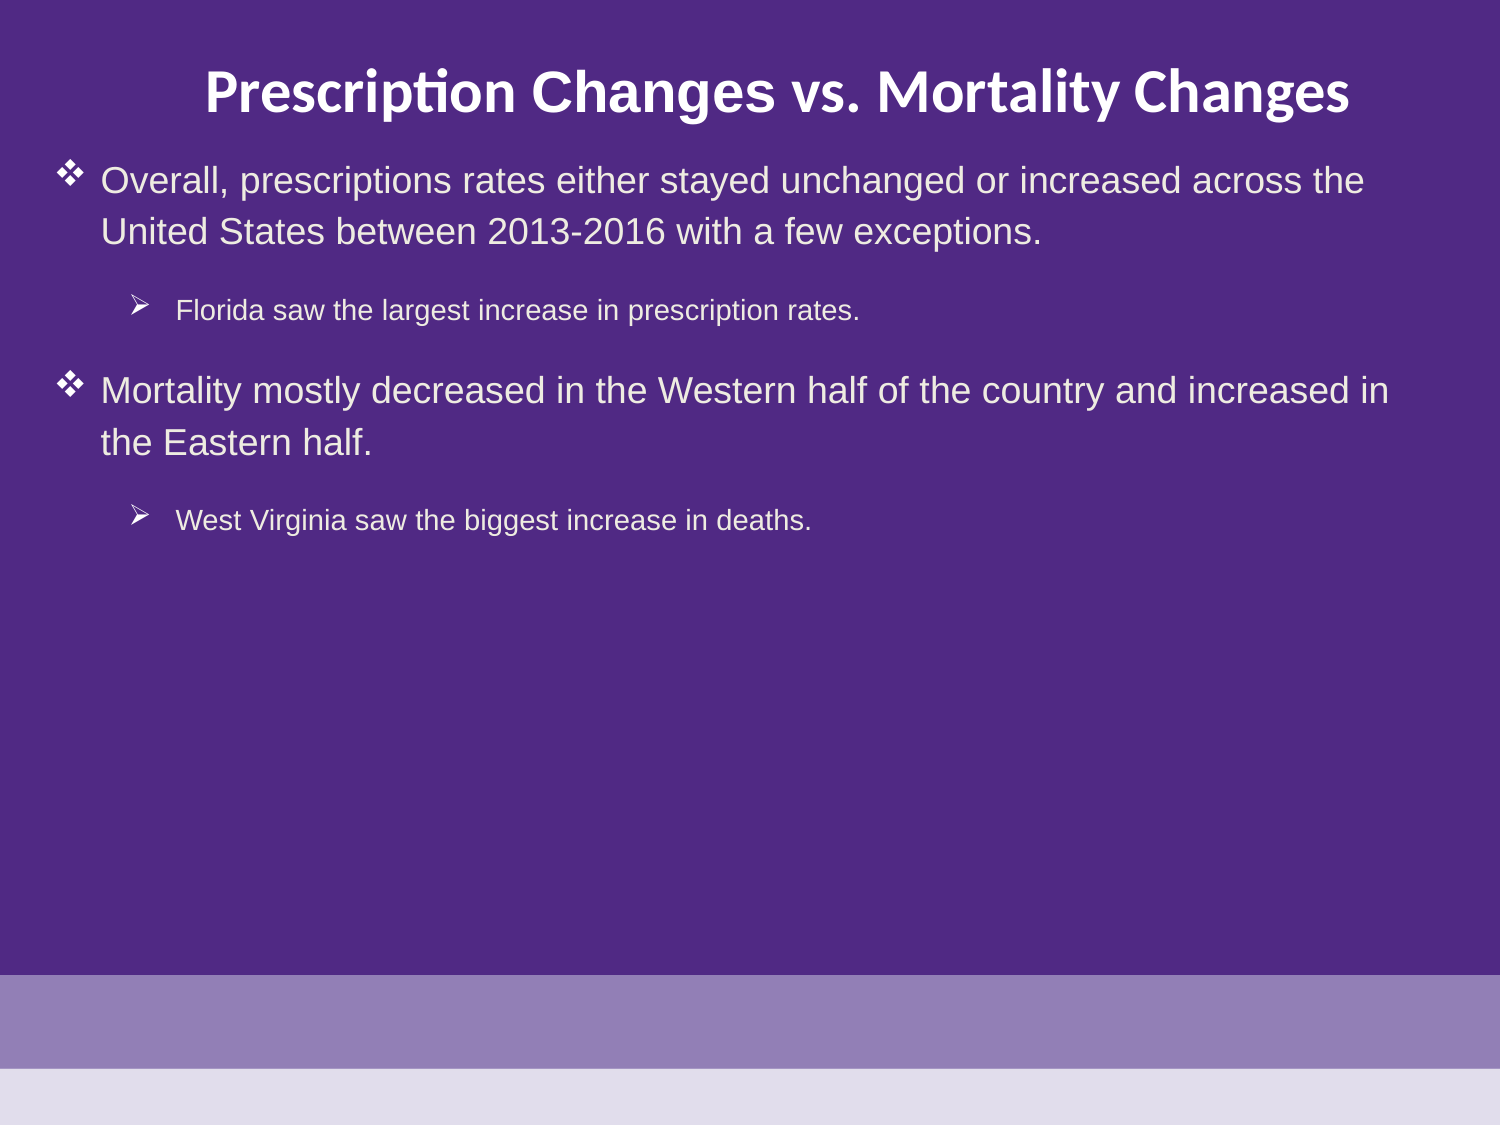

Prescription Changes vs. Mortality Changes
Overall, prescriptions rates either stayed unchanged or increased across the United States between 2013-2016 with a few exceptions.
Florida saw the largest increase in prescription rates.
Mortality mostly decreased in the Western half of the country and increased in the Eastern half.
West Virginia saw the biggest increase in deaths.